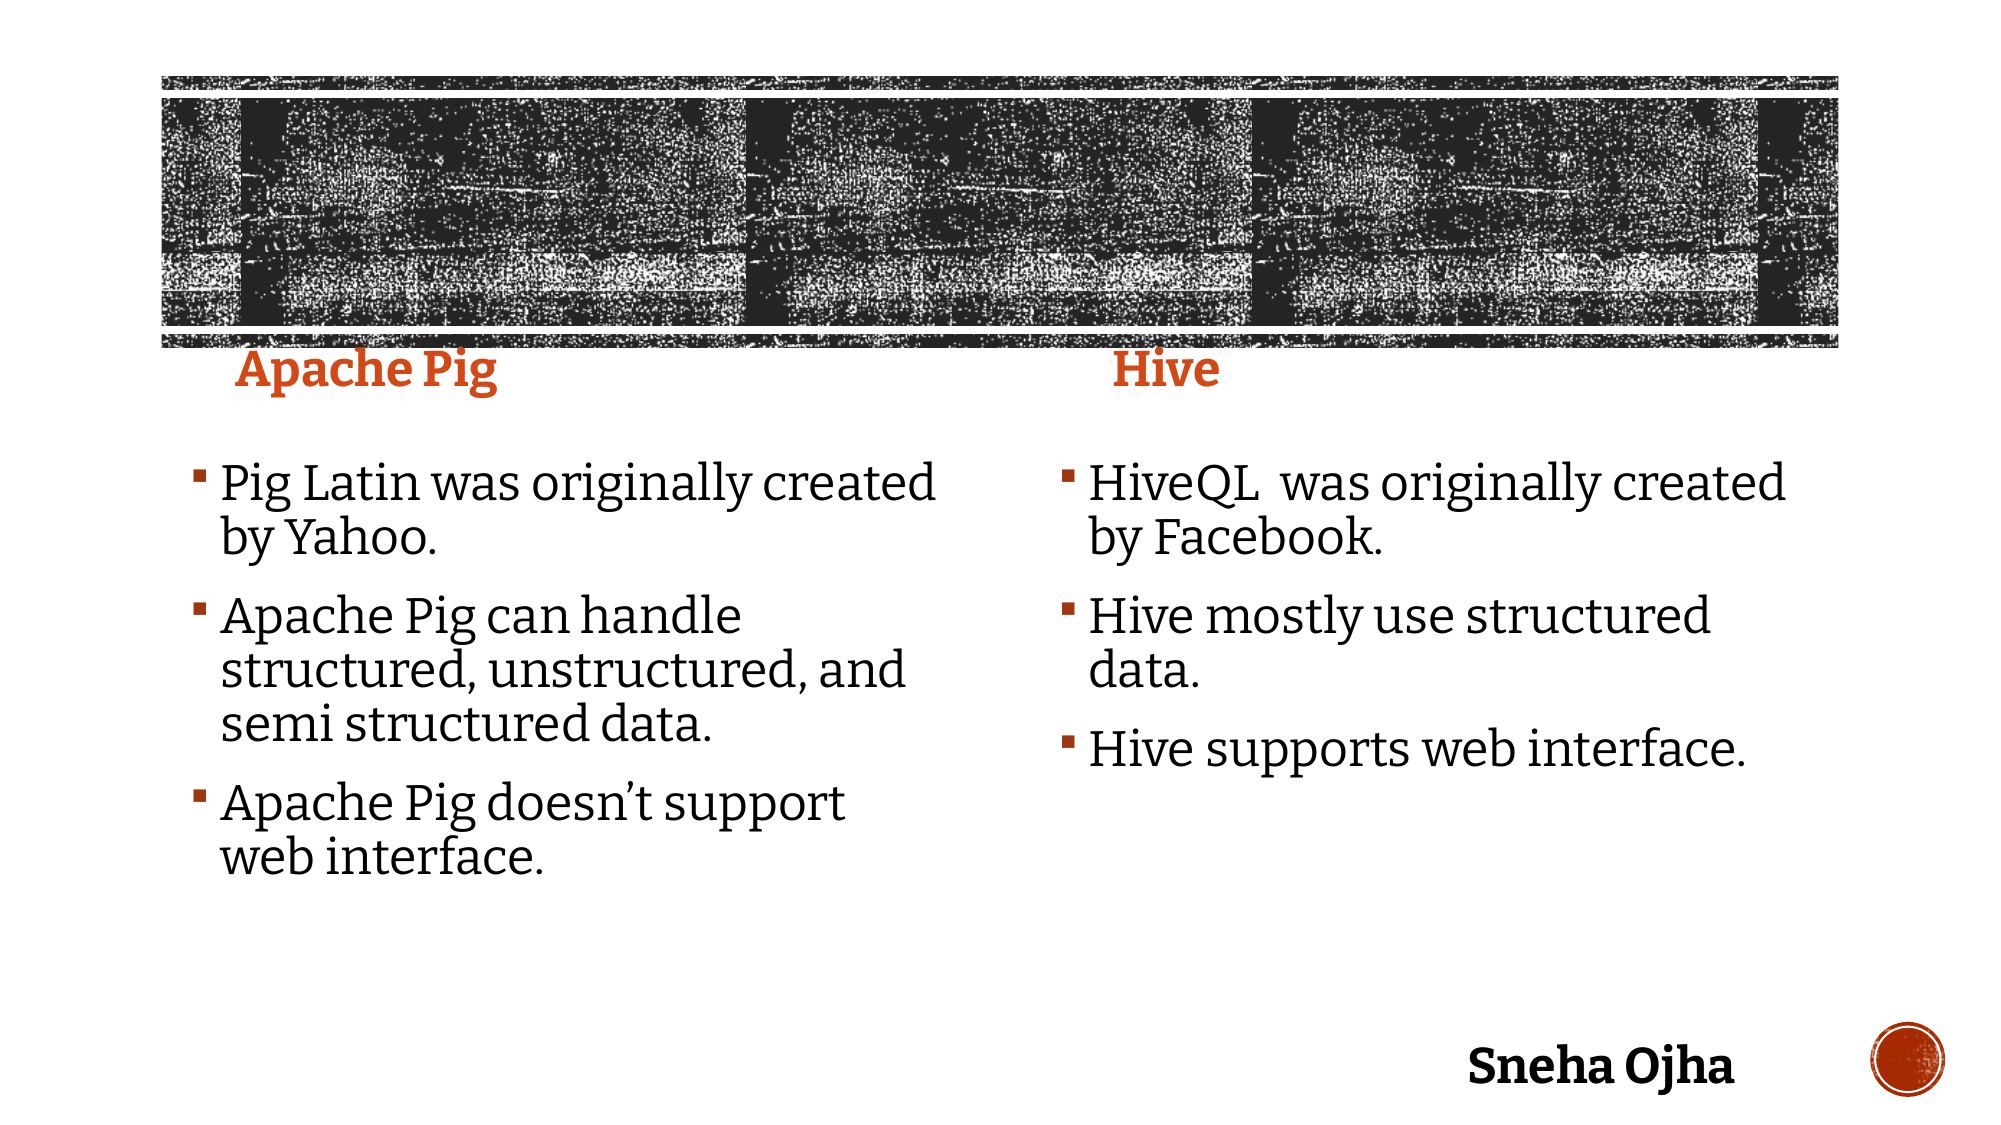

# Apache pig vs hive

     Apache Pig
      Hive
Pig Latin was originally created by Yahoo.
Apache Pig can handle structured, unstructured, and semi structured data.
Apache Pig doesn’t support web interface.
HiveQL  was originally created by Facebook.
Hive mostly use structured data.
Hive supports web interface.

Sneha Ojha

7